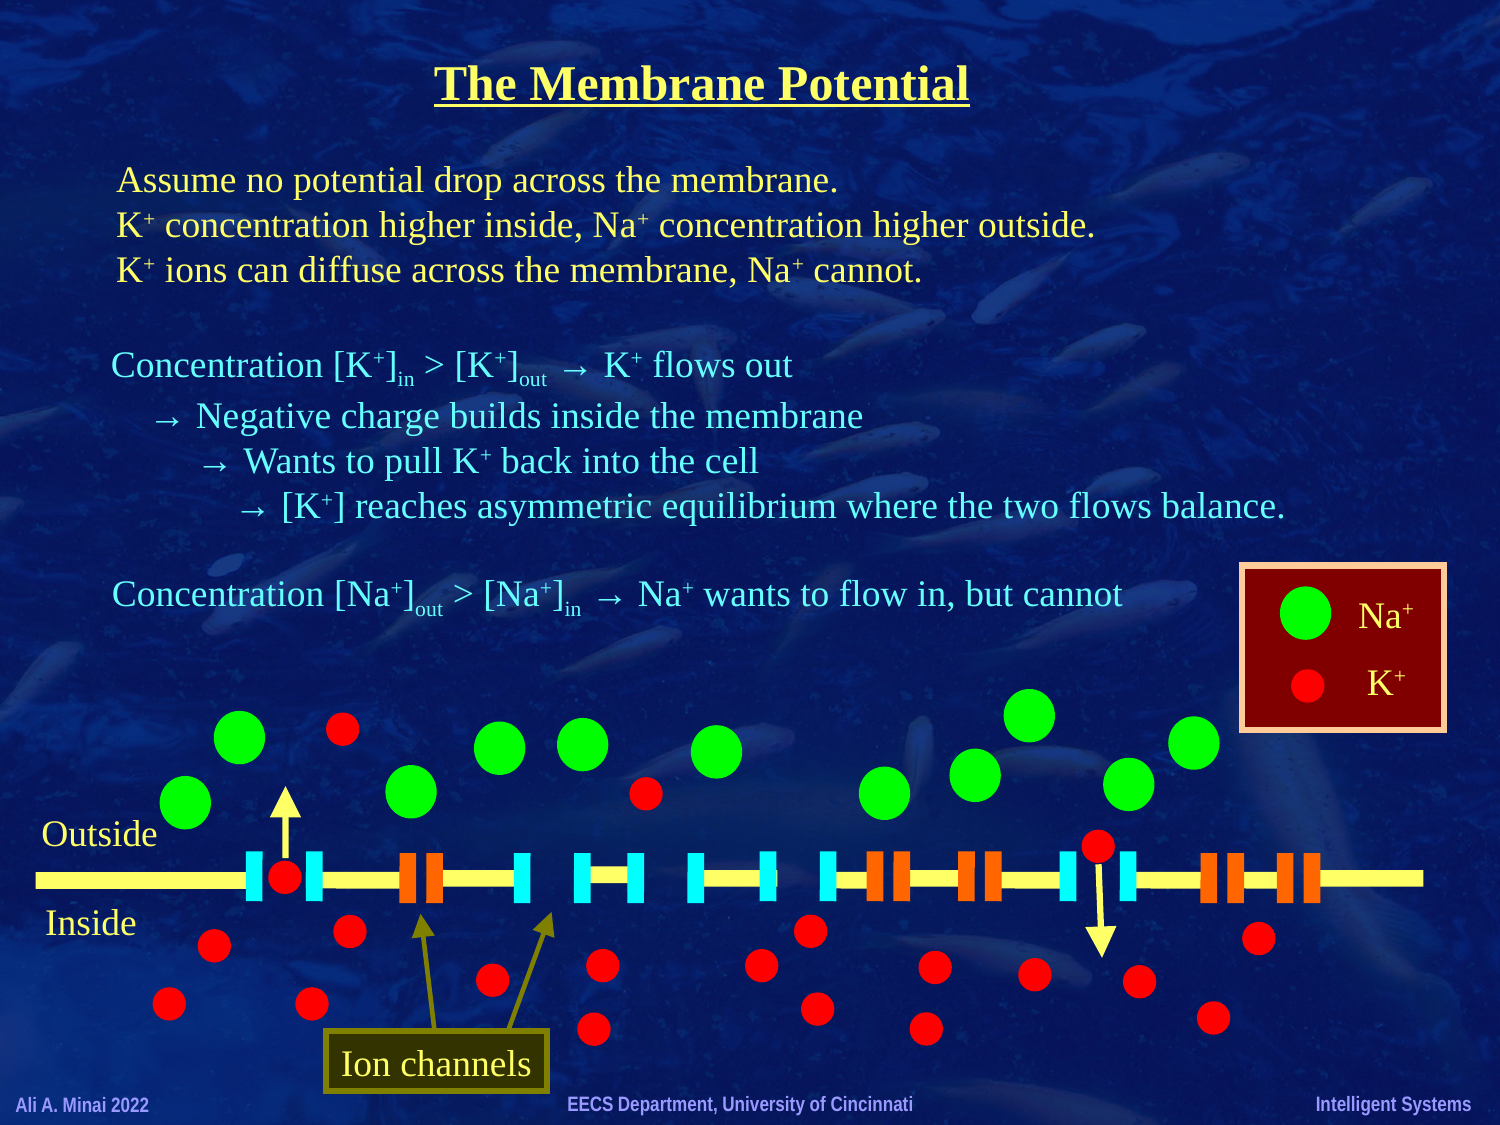

The Membrane Potential
Assume no potential drop across the membrane.
K+ concentration higher inside, Na+ concentration higher outside.
K+ ions can diffuse across the membrane, Na+ cannot.
Concentration [K+]in > [K+]out → K+ flows out
    → Negative charge builds inside the membrane
         → Wants to pull K+ back into the cell
             → [K+] reaches asymmetric equilibrium where the two flows balance.
Concentration [Na+]out > [Na+]in → Na+ wants to flow in, but cannot

Na+

K+

Outside

Inside

Ion channels